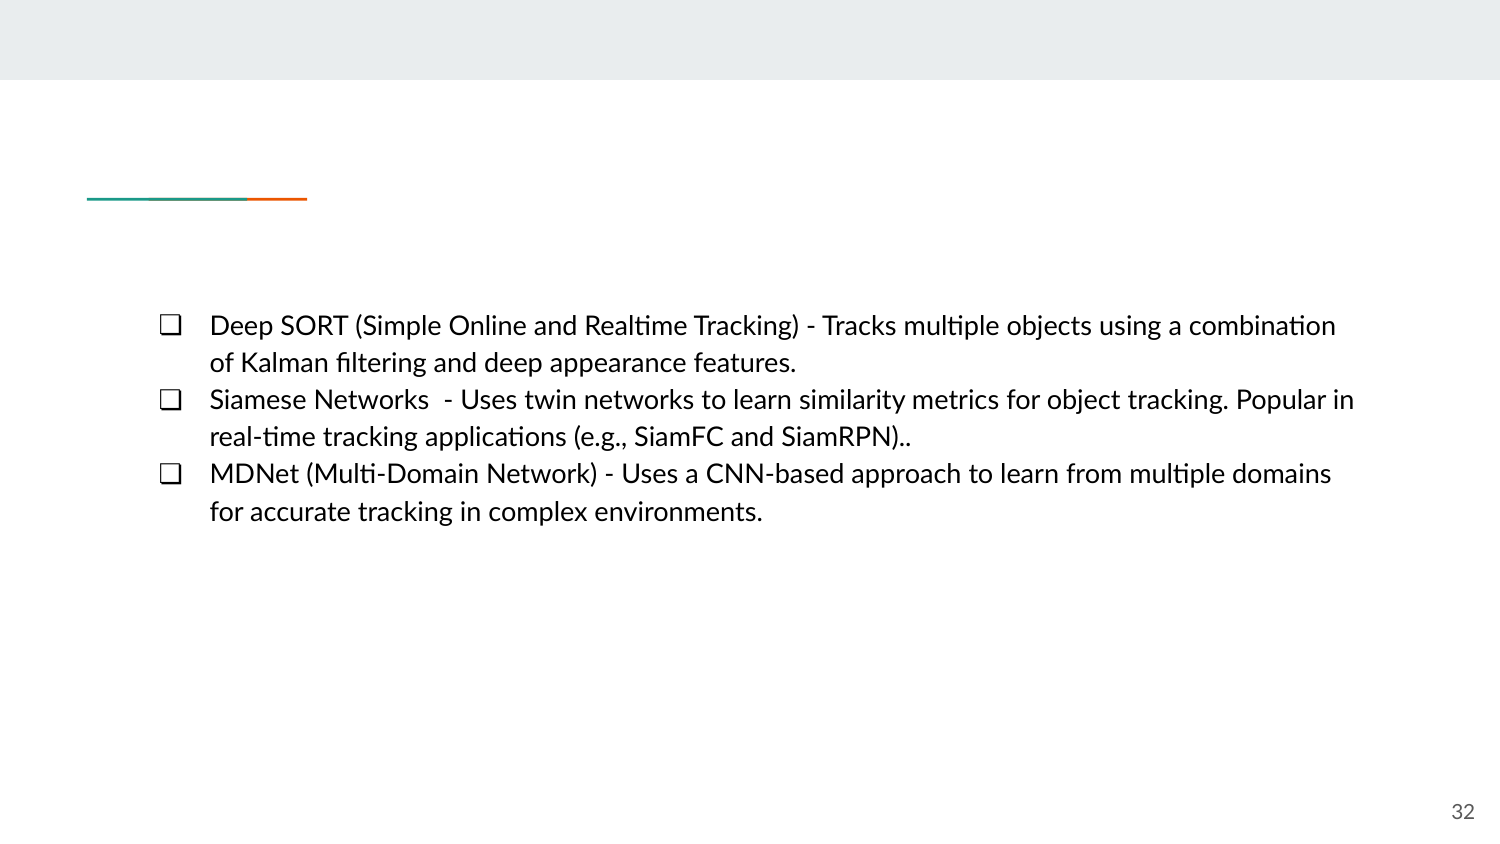

Deep SORT (Simple Online and Realtime Tracking) - Tracks multiple objects using a combination of Kalman filtering and deep appearance features.
Siamese Networks  - Uses twin networks to learn similarity metrics for object tracking. Popular in real-time tracking applications (e.g., SiamFC and SiamRPN)..
MDNet (Multi-Domain Network) - Uses a CNN-based approach to learn from multiple domains for accurate tracking in complex environments.

32